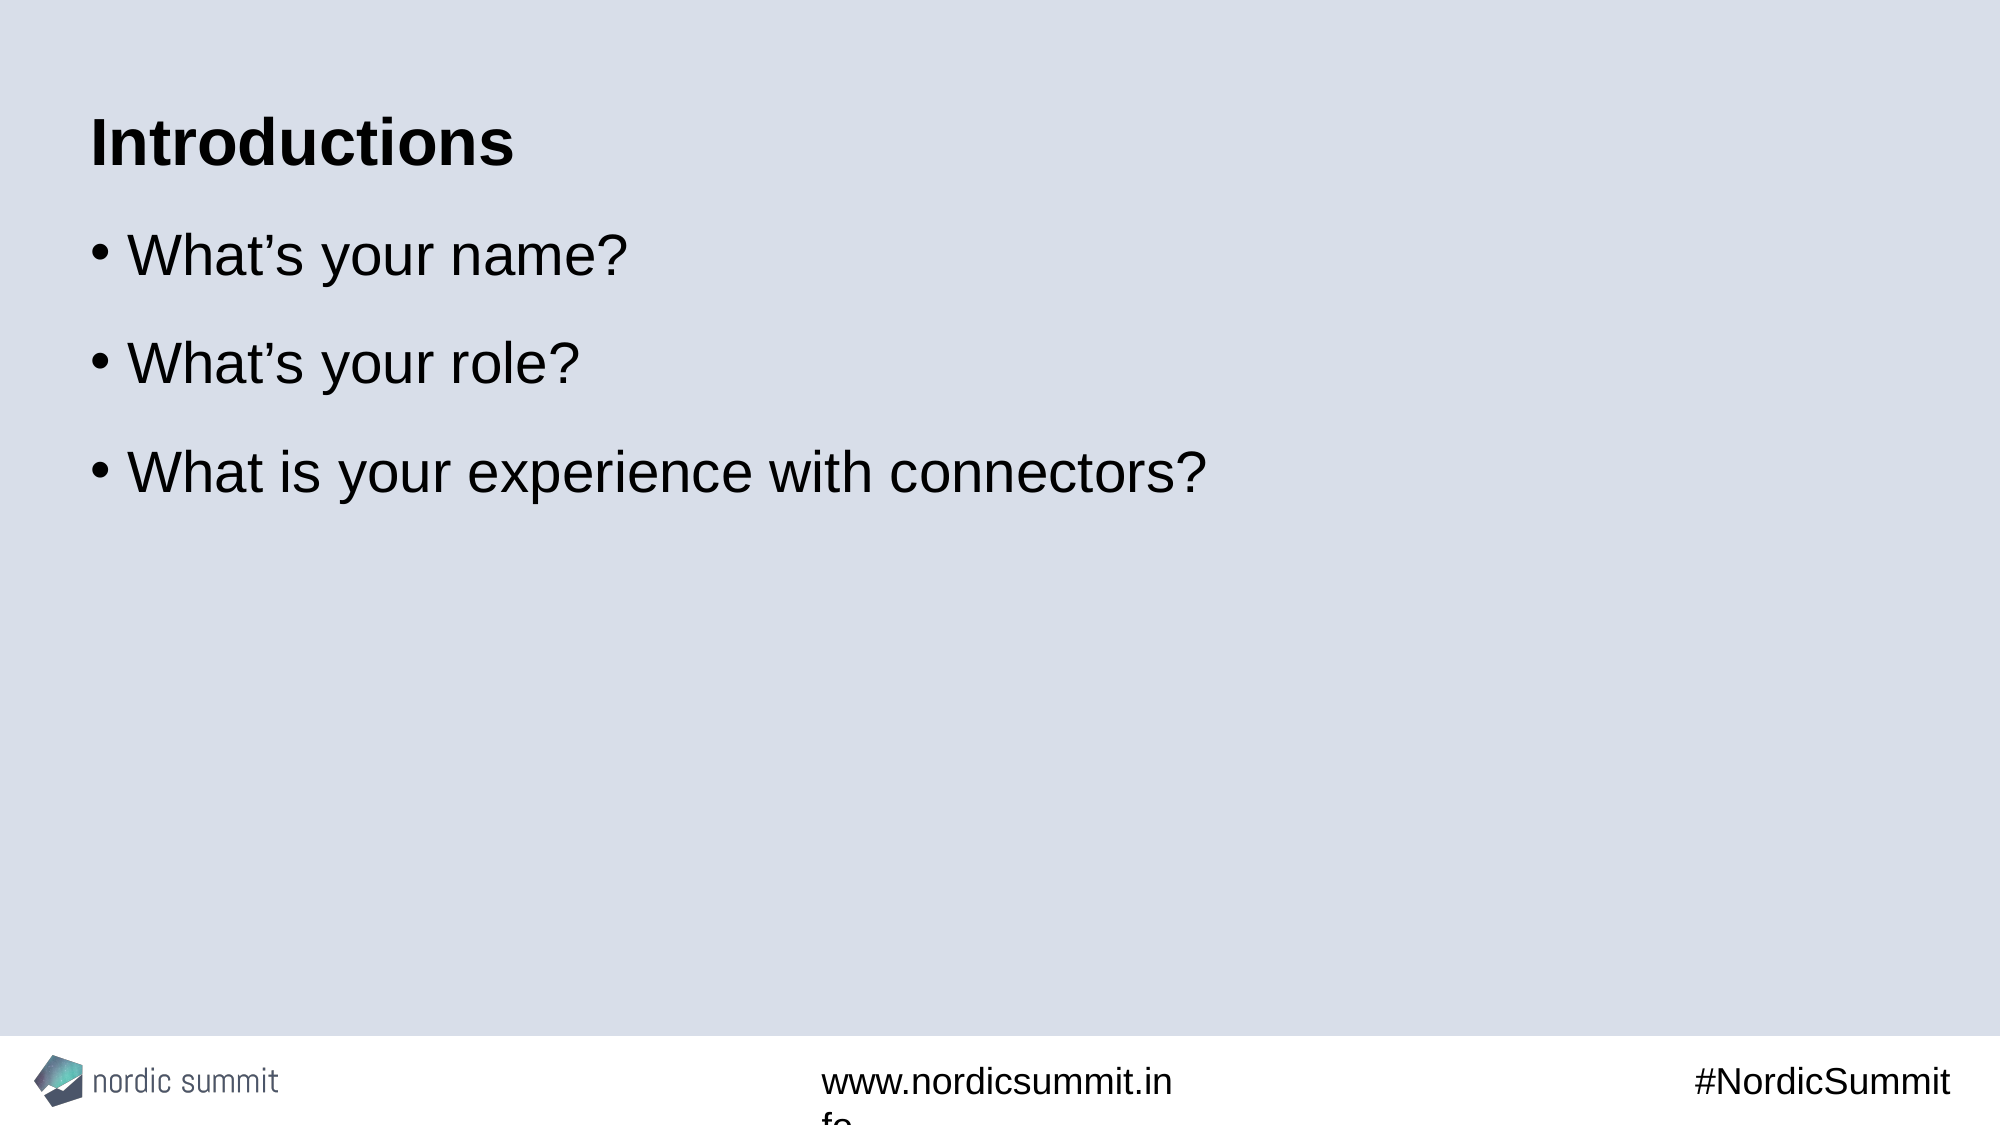

# Introductions
What’s your name?
What’s your role?
What is your experience with connectors?